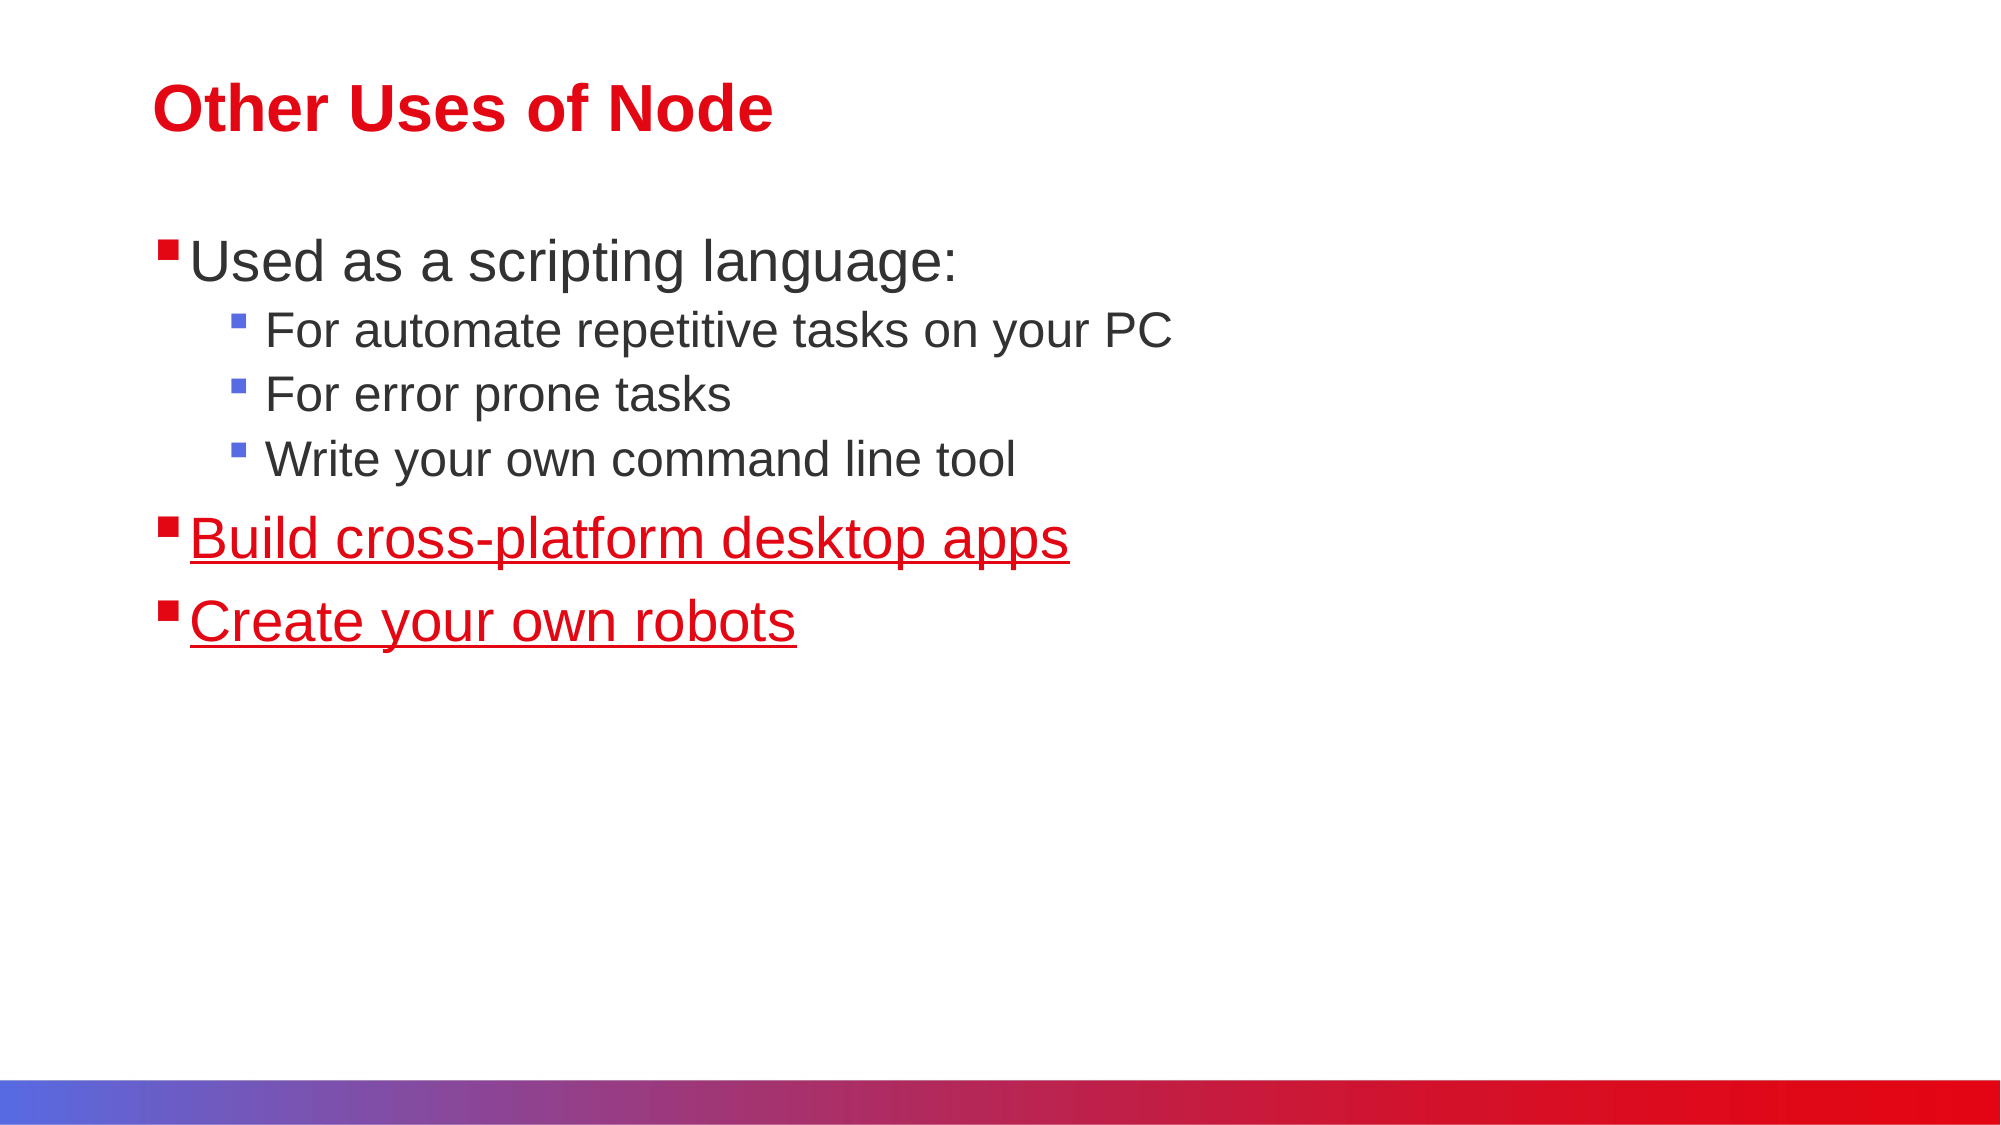

# Other Uses of Node
Used as a scripting language:
For automate repetitive tasks on your PC
For error prone tasks
Write your own command line tool
Build cross-platform desktop apps
Create your own robots